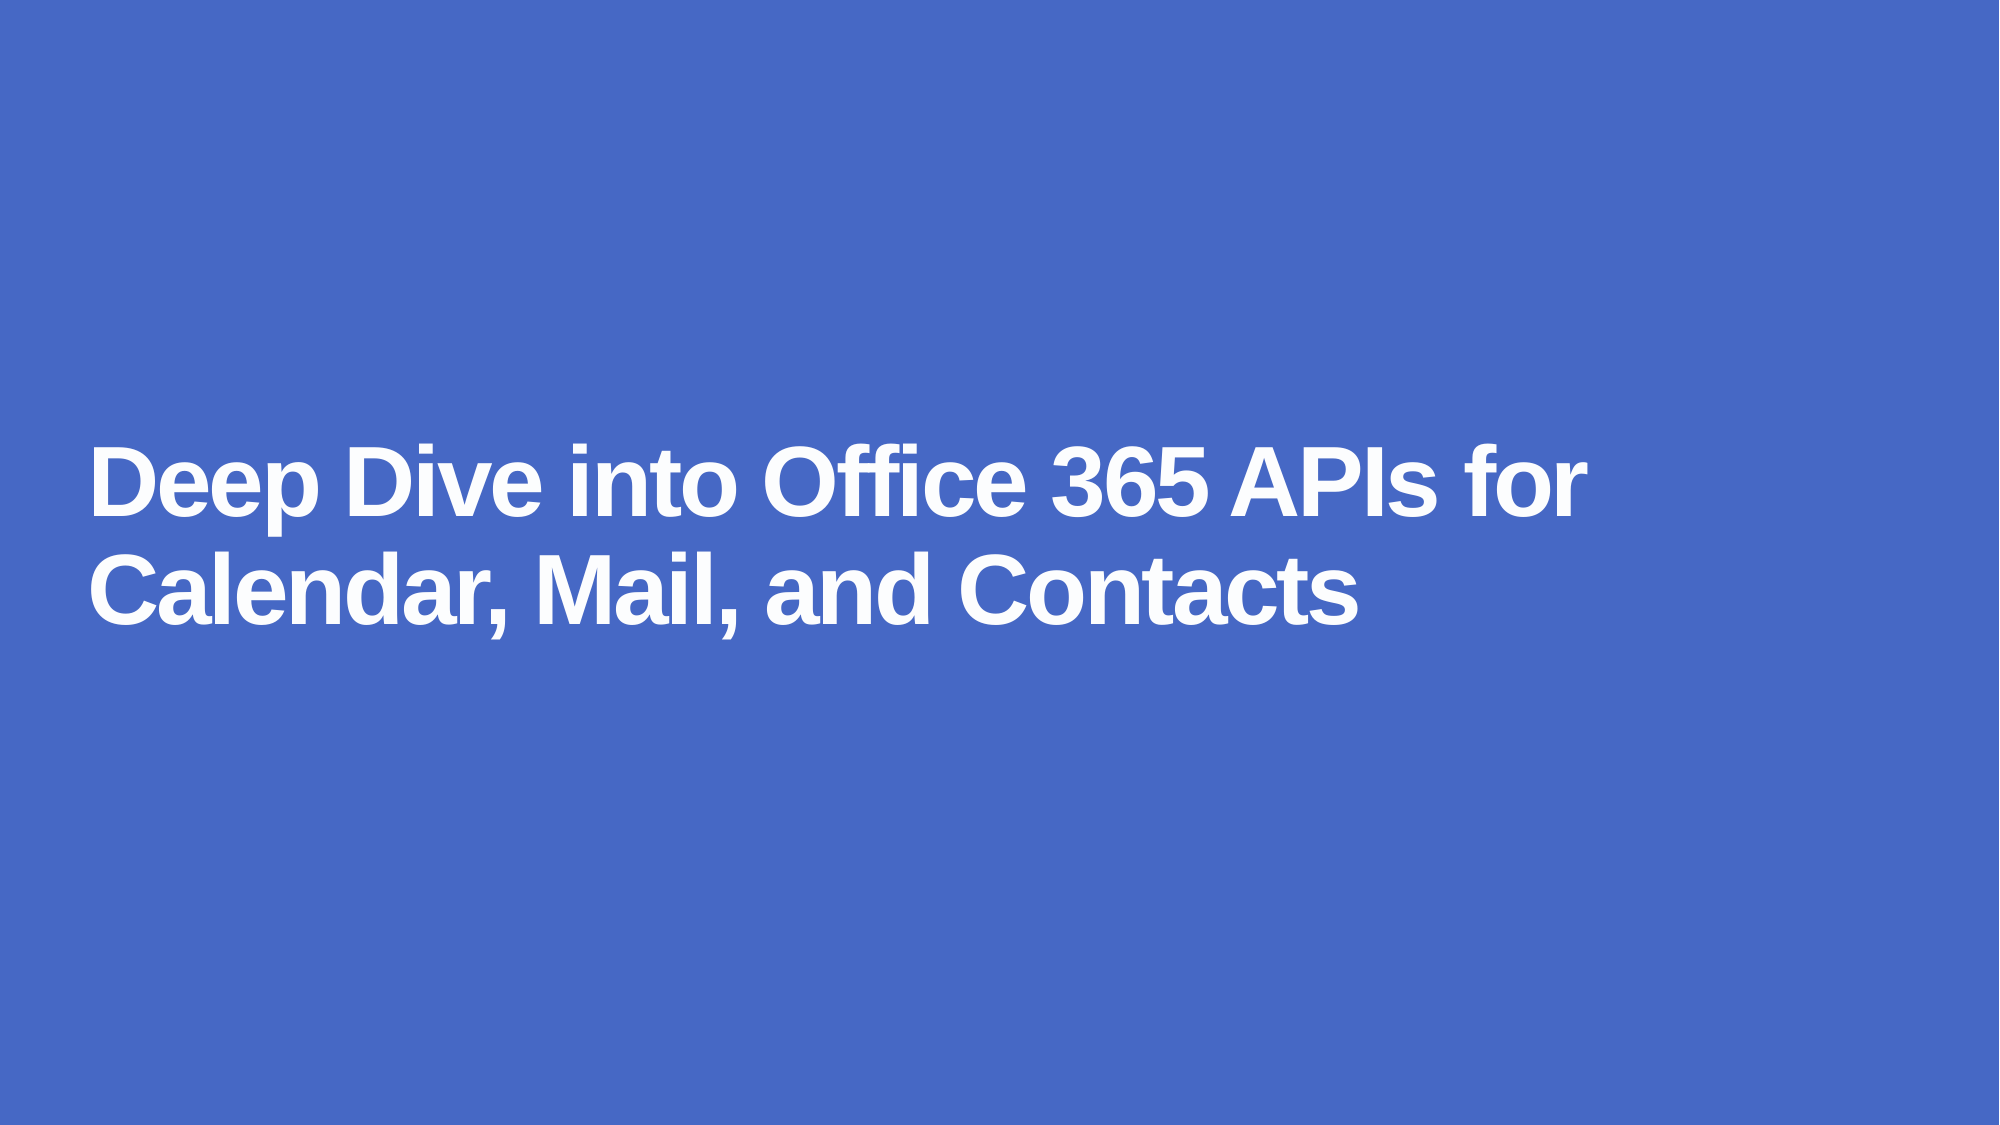

# Deep Dive into Office 365 APIs for Calendar, Mail, and Contacts